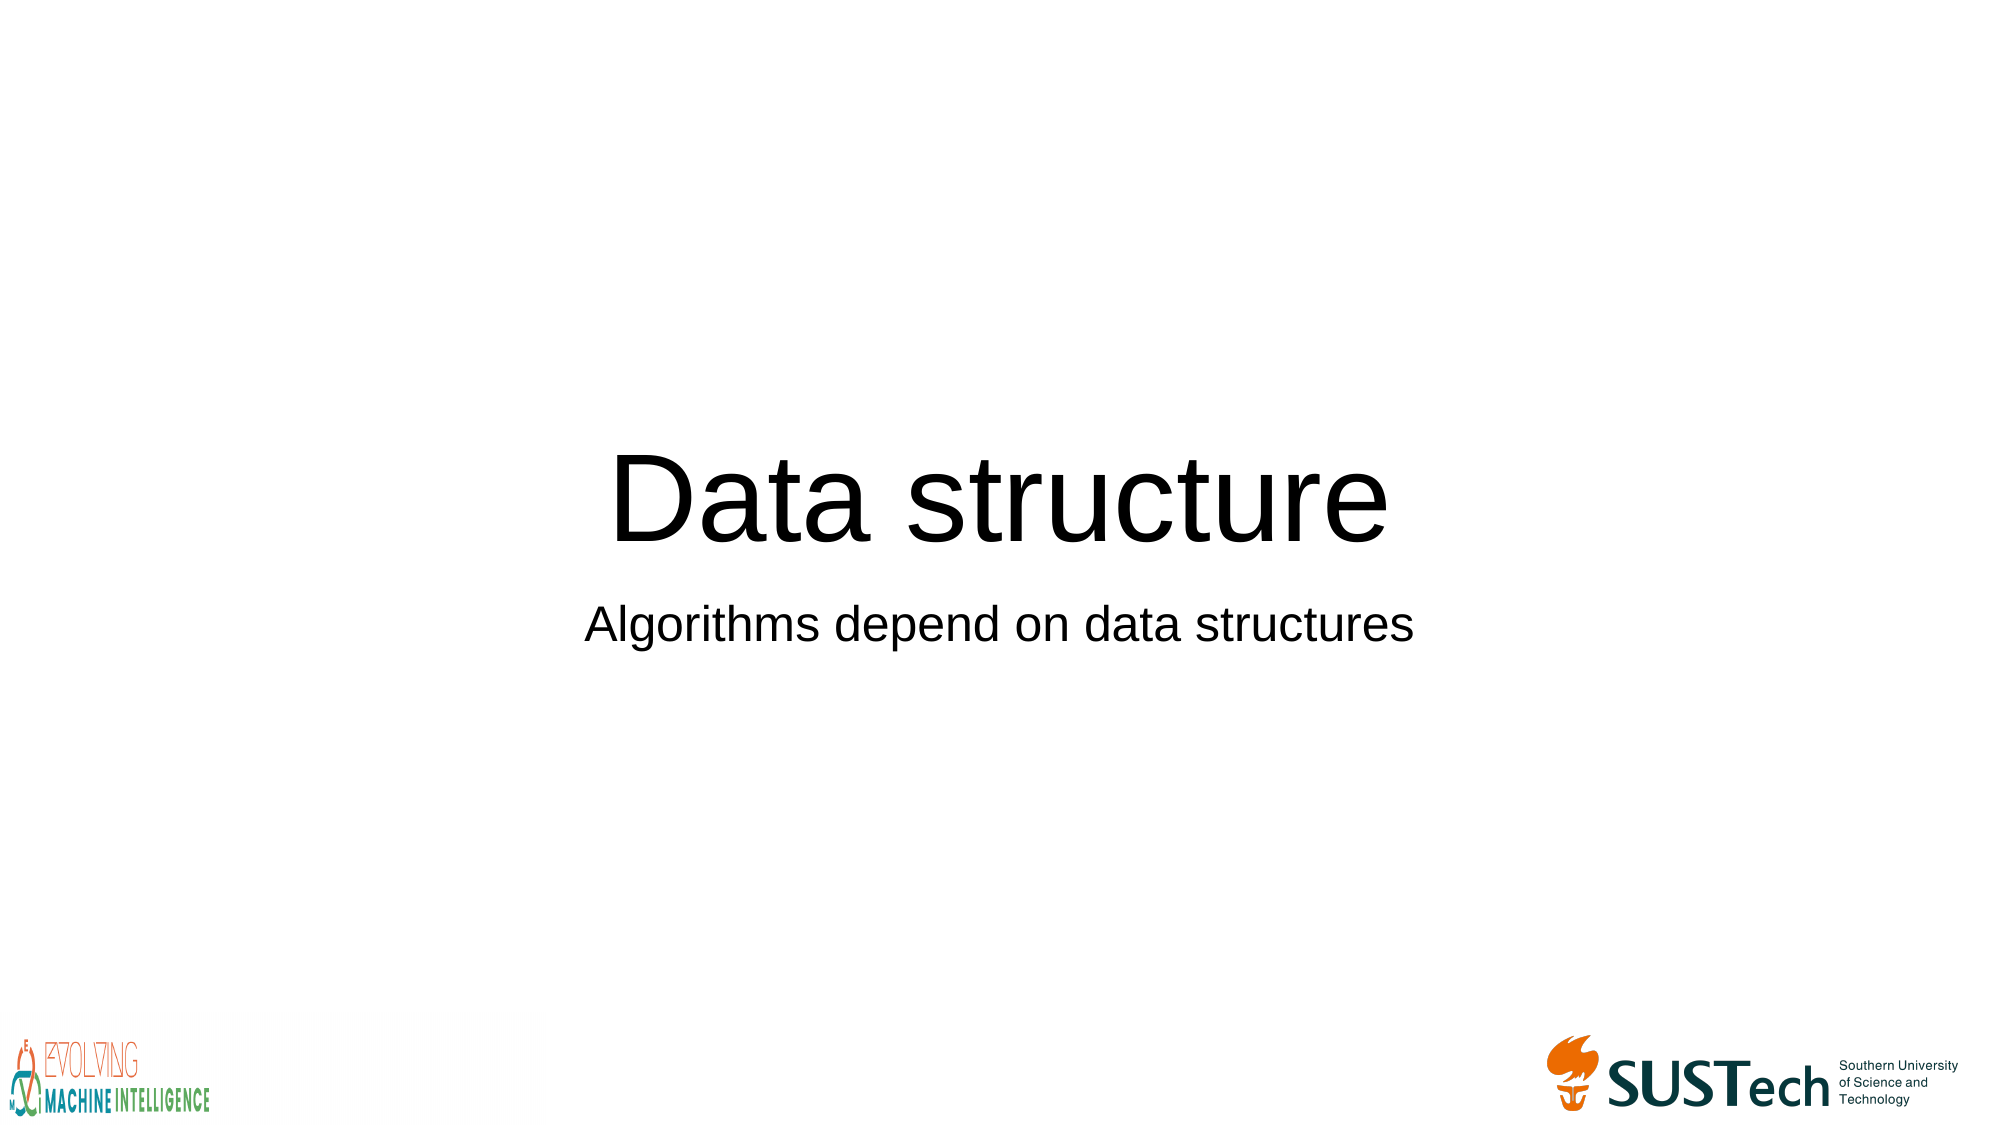

# Data structure
Algorithms depend on data structures